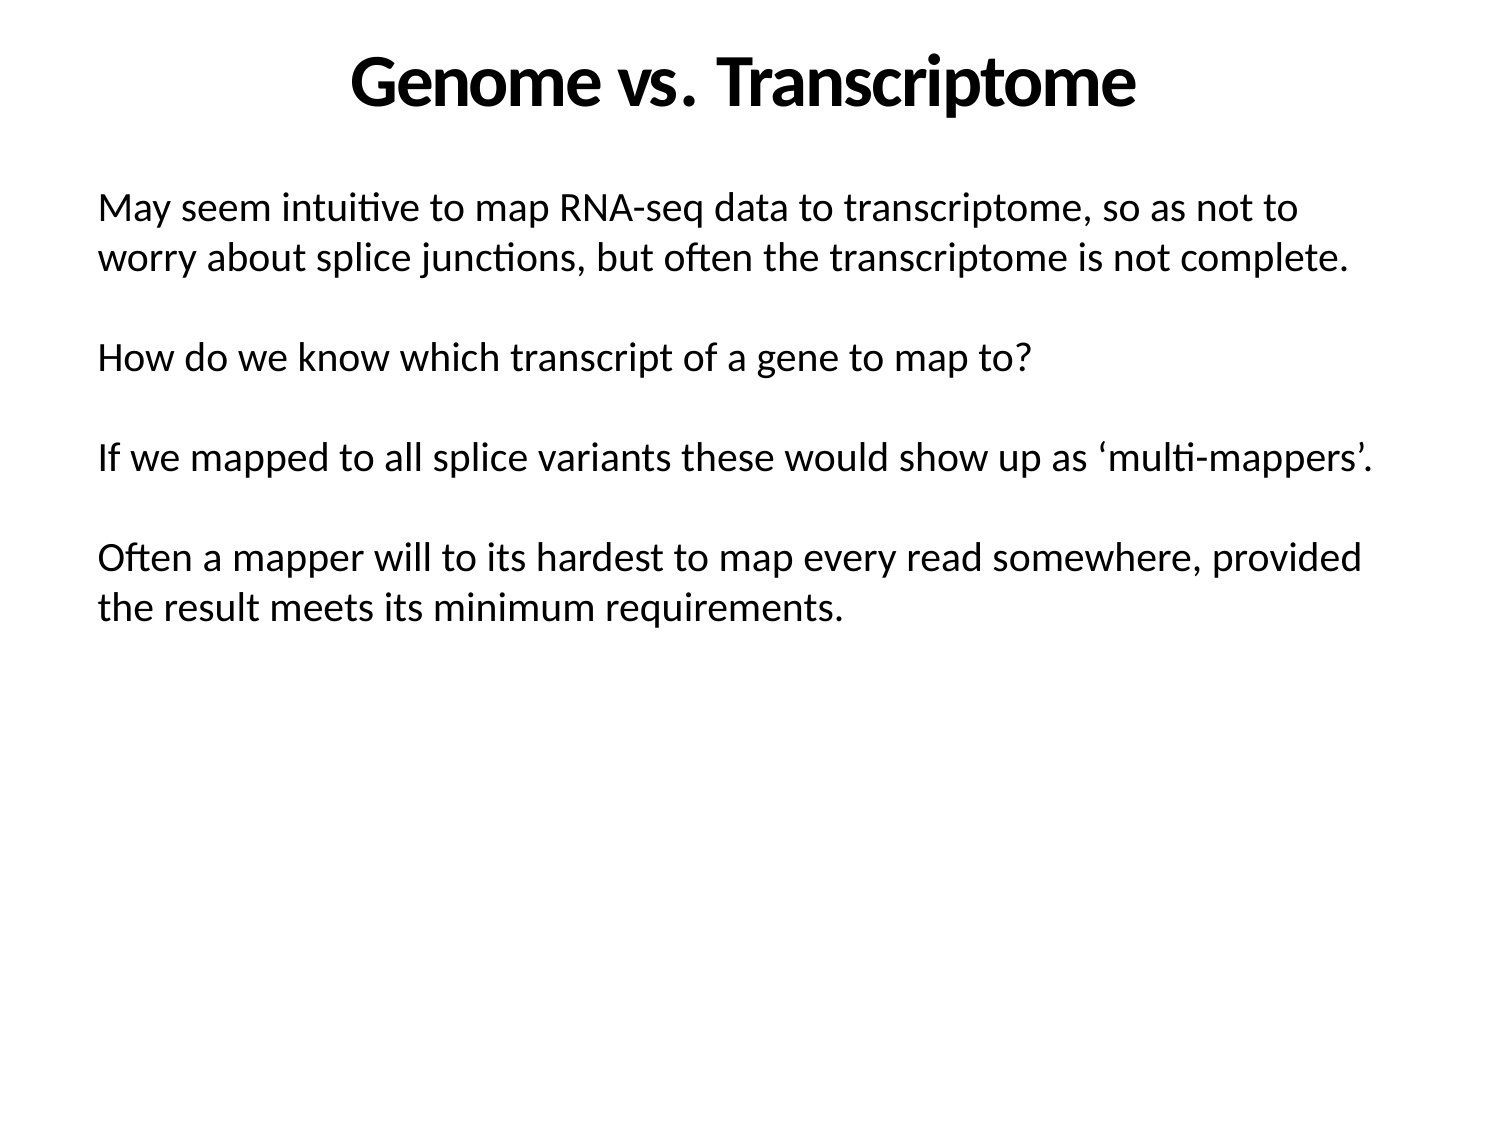

# Genome vs. Transcriptome
May seem intuitive to map RNA-seq data to transcriptome, so as not to worry about splice junctions, but often the transcriptome is not complete.

How do we know which transcript of a gene to map to?

If we mapped to all splice variants these would show up as ‘multi-mappers’.

Often a mapper will to its hardest to map every read somewhere, provided the result meets its minimum requirements.